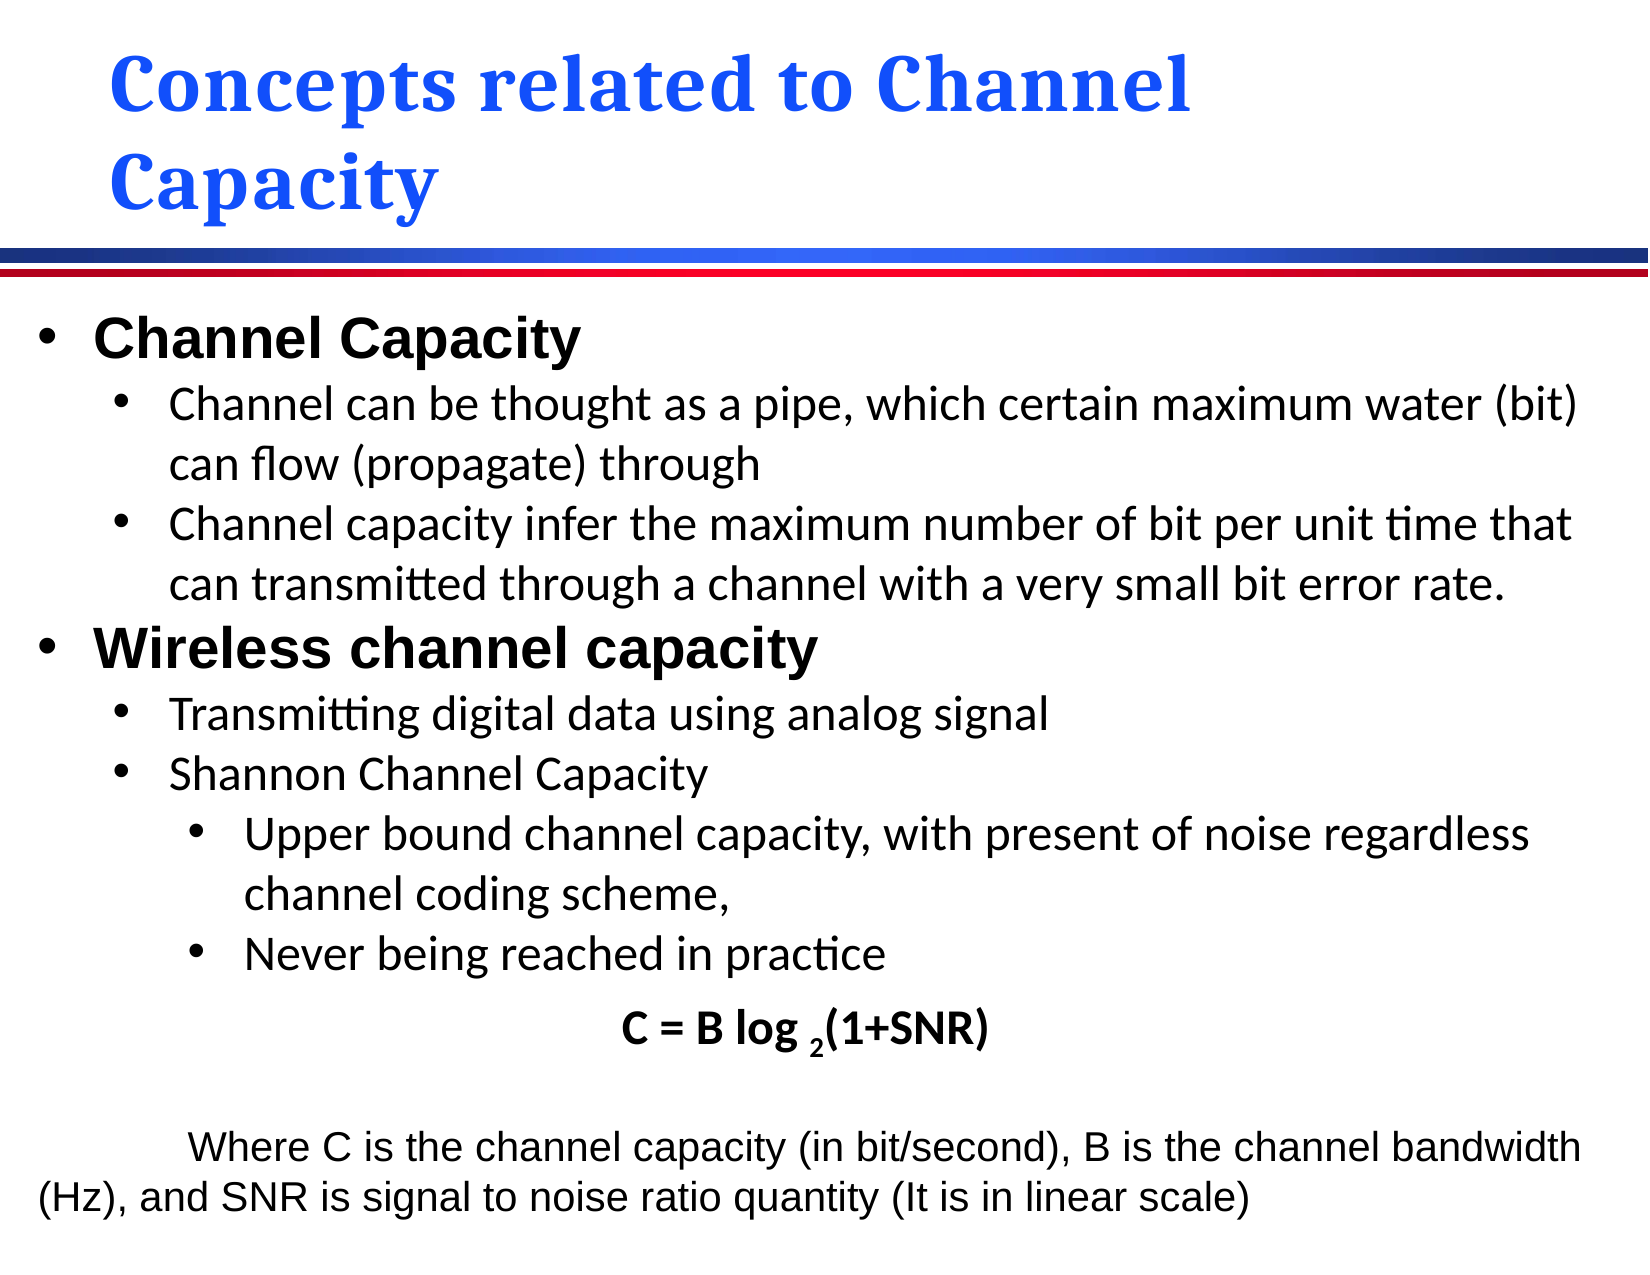

# Concepts related to Channel Capacity
Channel Capacity
Channel can be thought as a pipe, which certain maximum water (bit) can flow (propagate) through
Channel capacity infer the maximum number of bit per unit time that can transmitted through a channel with a very small bit error rate.
Wireless channel capacity
Transmitting digital data using analog signal
Shannon Channel Capacity
Upper bound channel capacity, with present of noise regardless channel coding scheme,
Never being reached in practice

	Where C is the channel capacity (in bit/second), B is the channel bandwidth (Hz), and SNR is signal to noise ratio quantity (It is in linear scale)
C = B log 2(1+SNR)